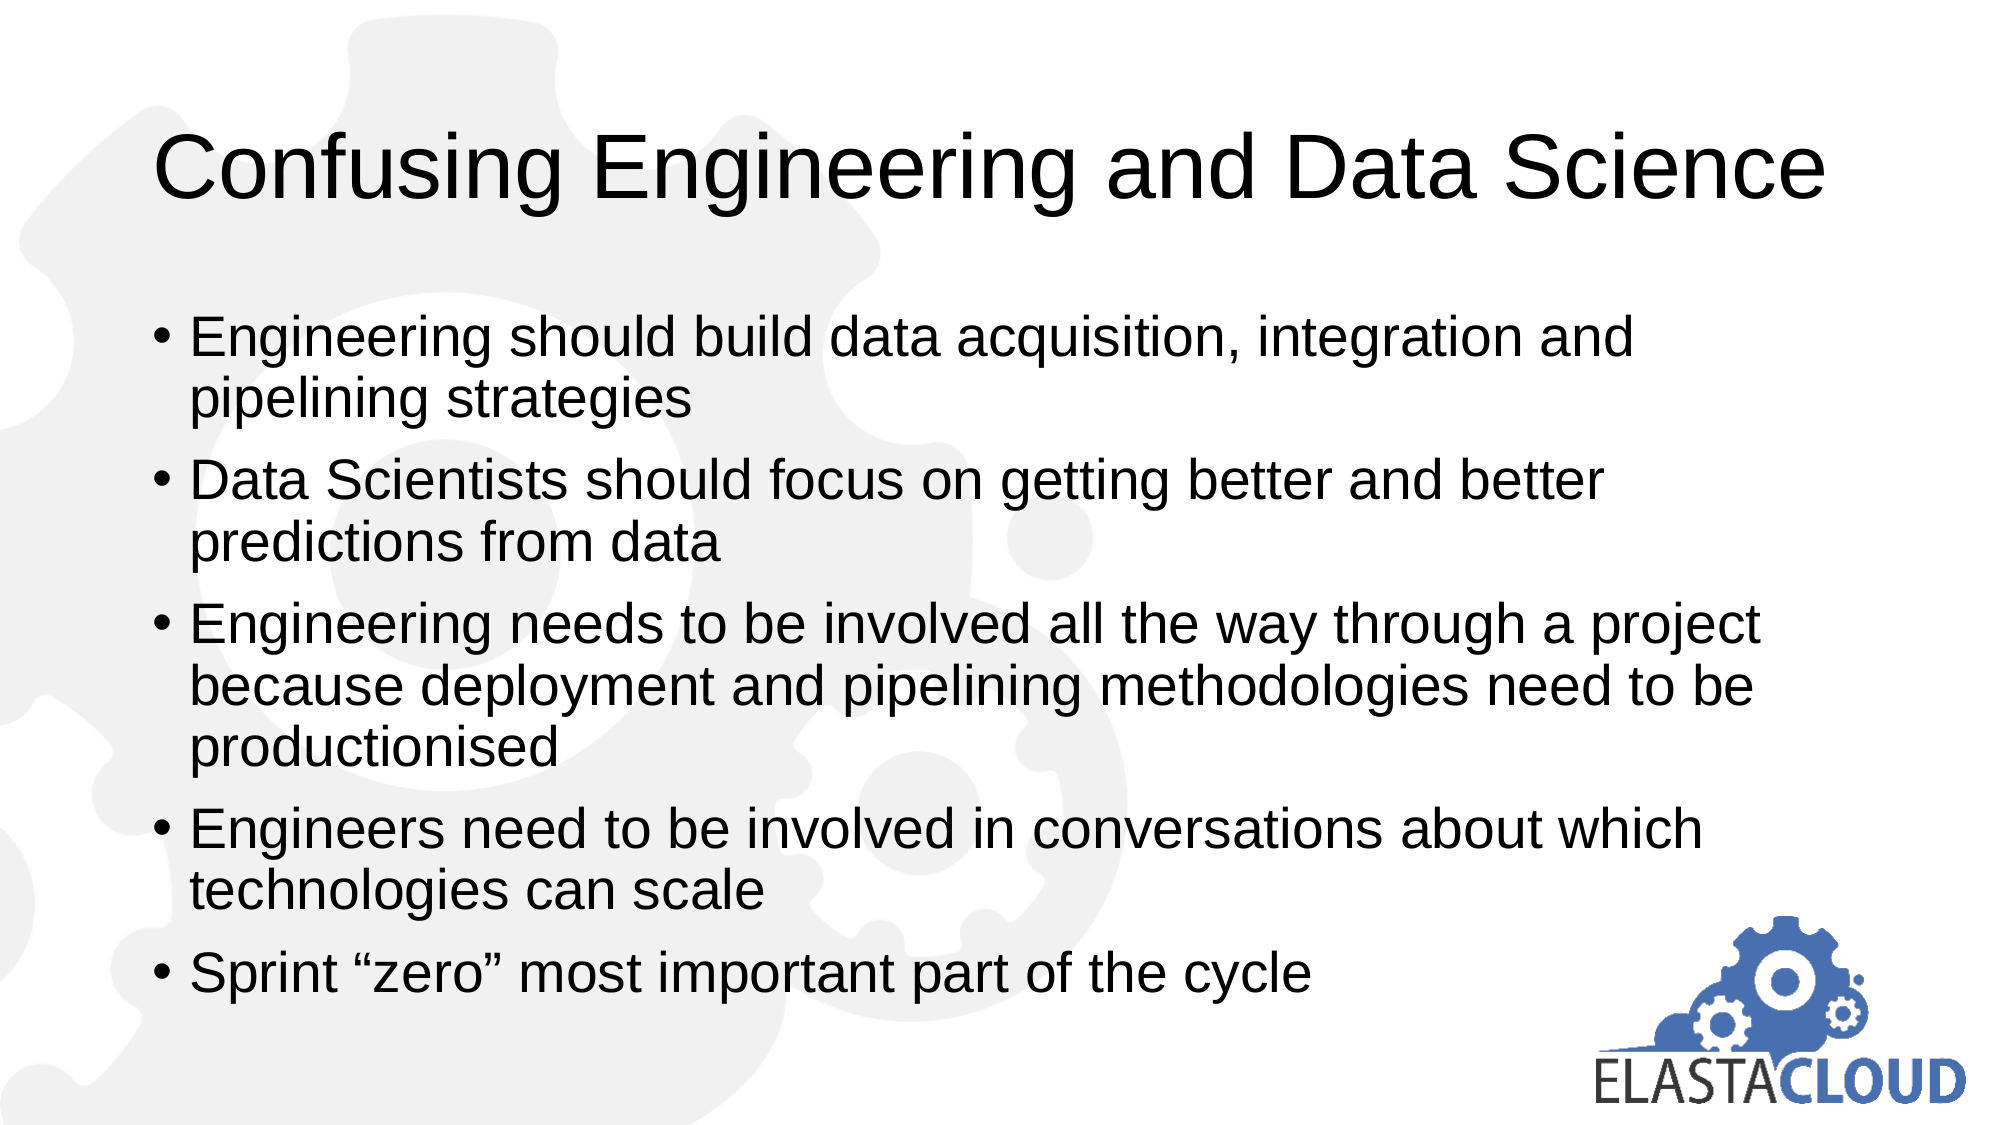

# Confusing Engineering and Data Science
Engineering should build data acquisition, integration and pipelining strategies
Data Scientists should focus on getting better and better predictions from data
Engineering needs to be involved all the way through a project because deployment and pipelining methodologies need to be productionised
Engineers need to be involved in conversations about which technologies can scale
Sprint “zero” most important part of the cycle